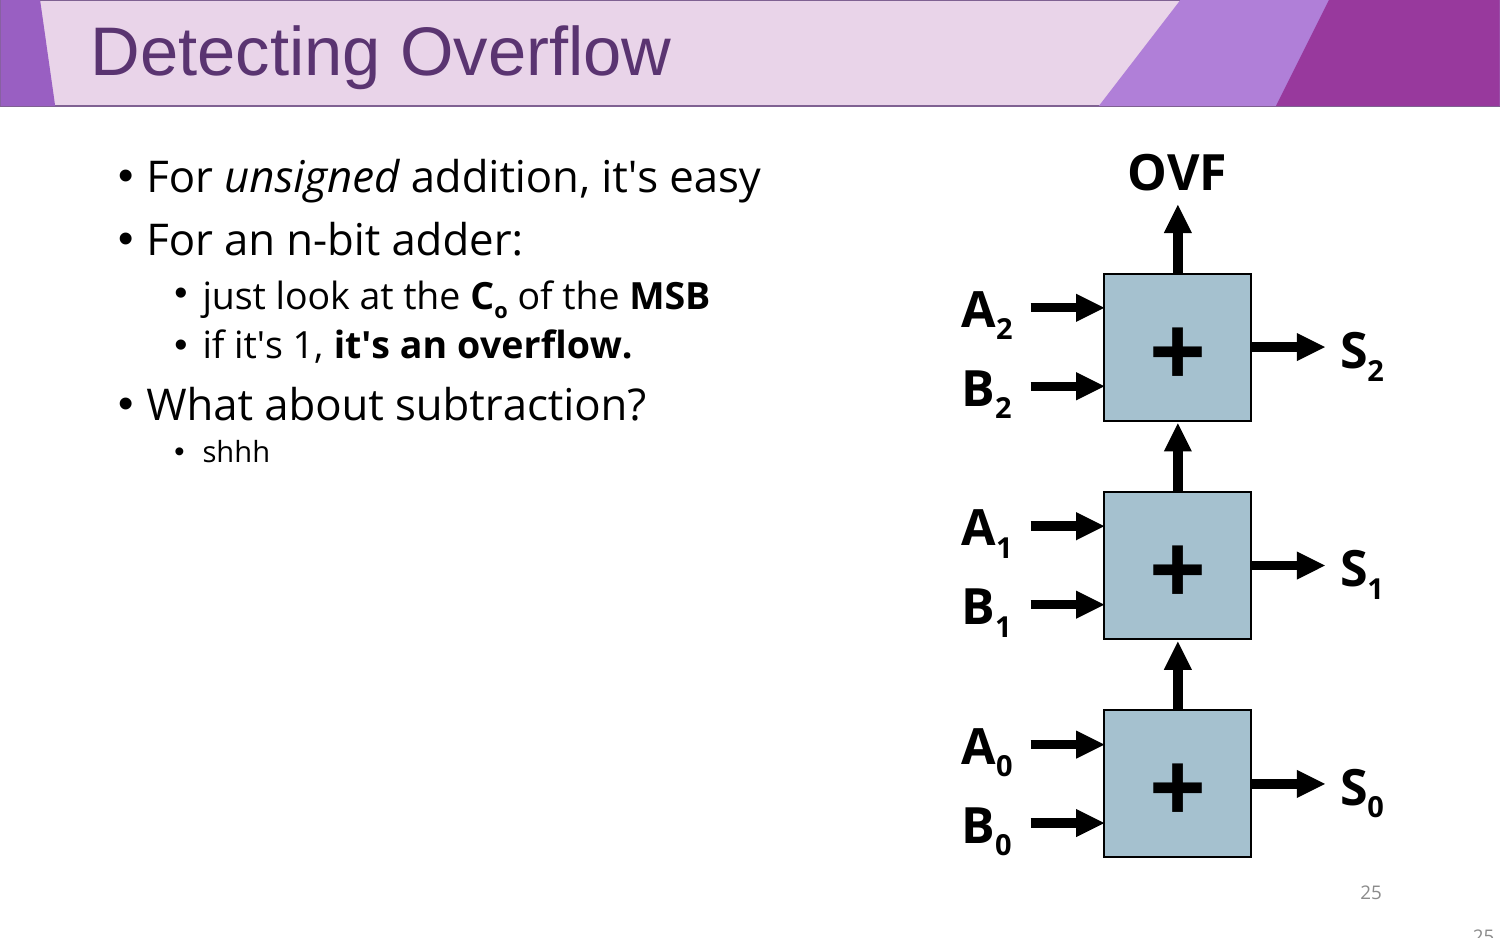

# Detecting Overflow
OVF
For unsigned addition, it's easy
For an n-bit adder:
just look at the Co of the MSB
if it's 1, it's an overflow.
What about subtraction?
shhh

A2
+
S2
B2
A1
+
S1
B1
A0
+
S0
B0
25
25